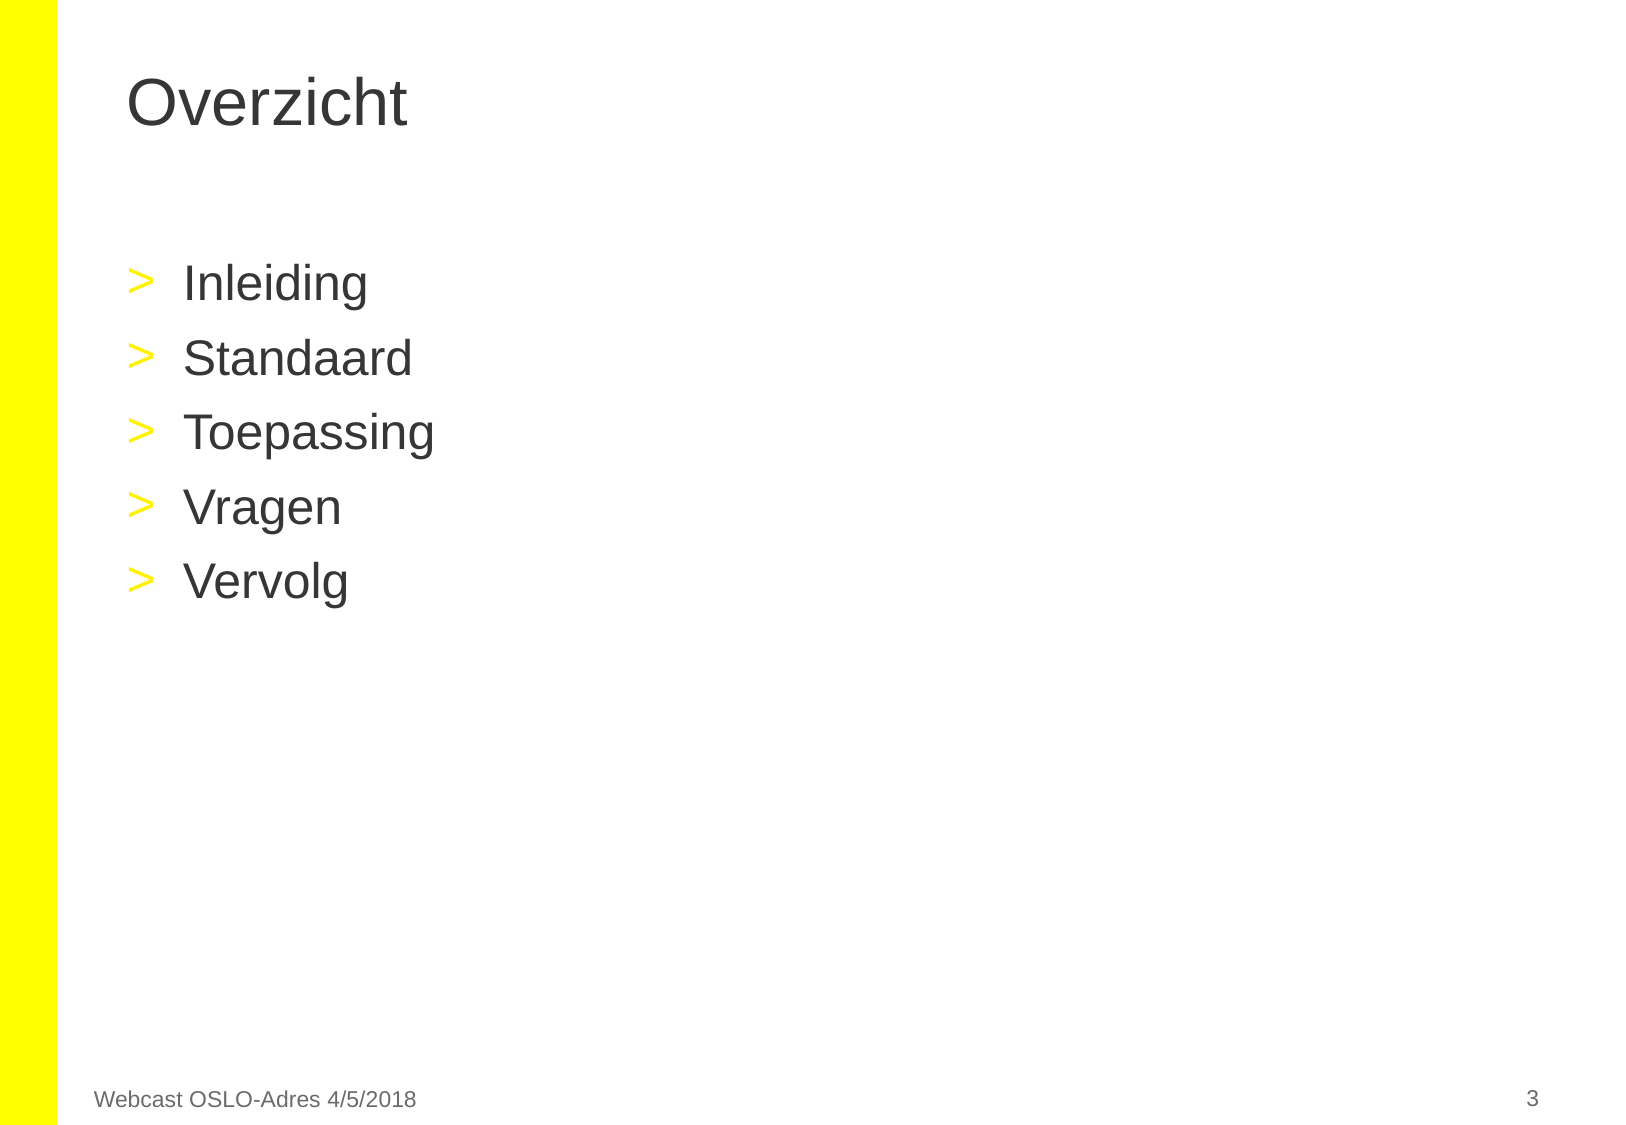

# Overzicht
Inleiding
Standaard
Toepassing
Vragen
Vervolg
3
Webcast OSLO-Adres 4/5/2018